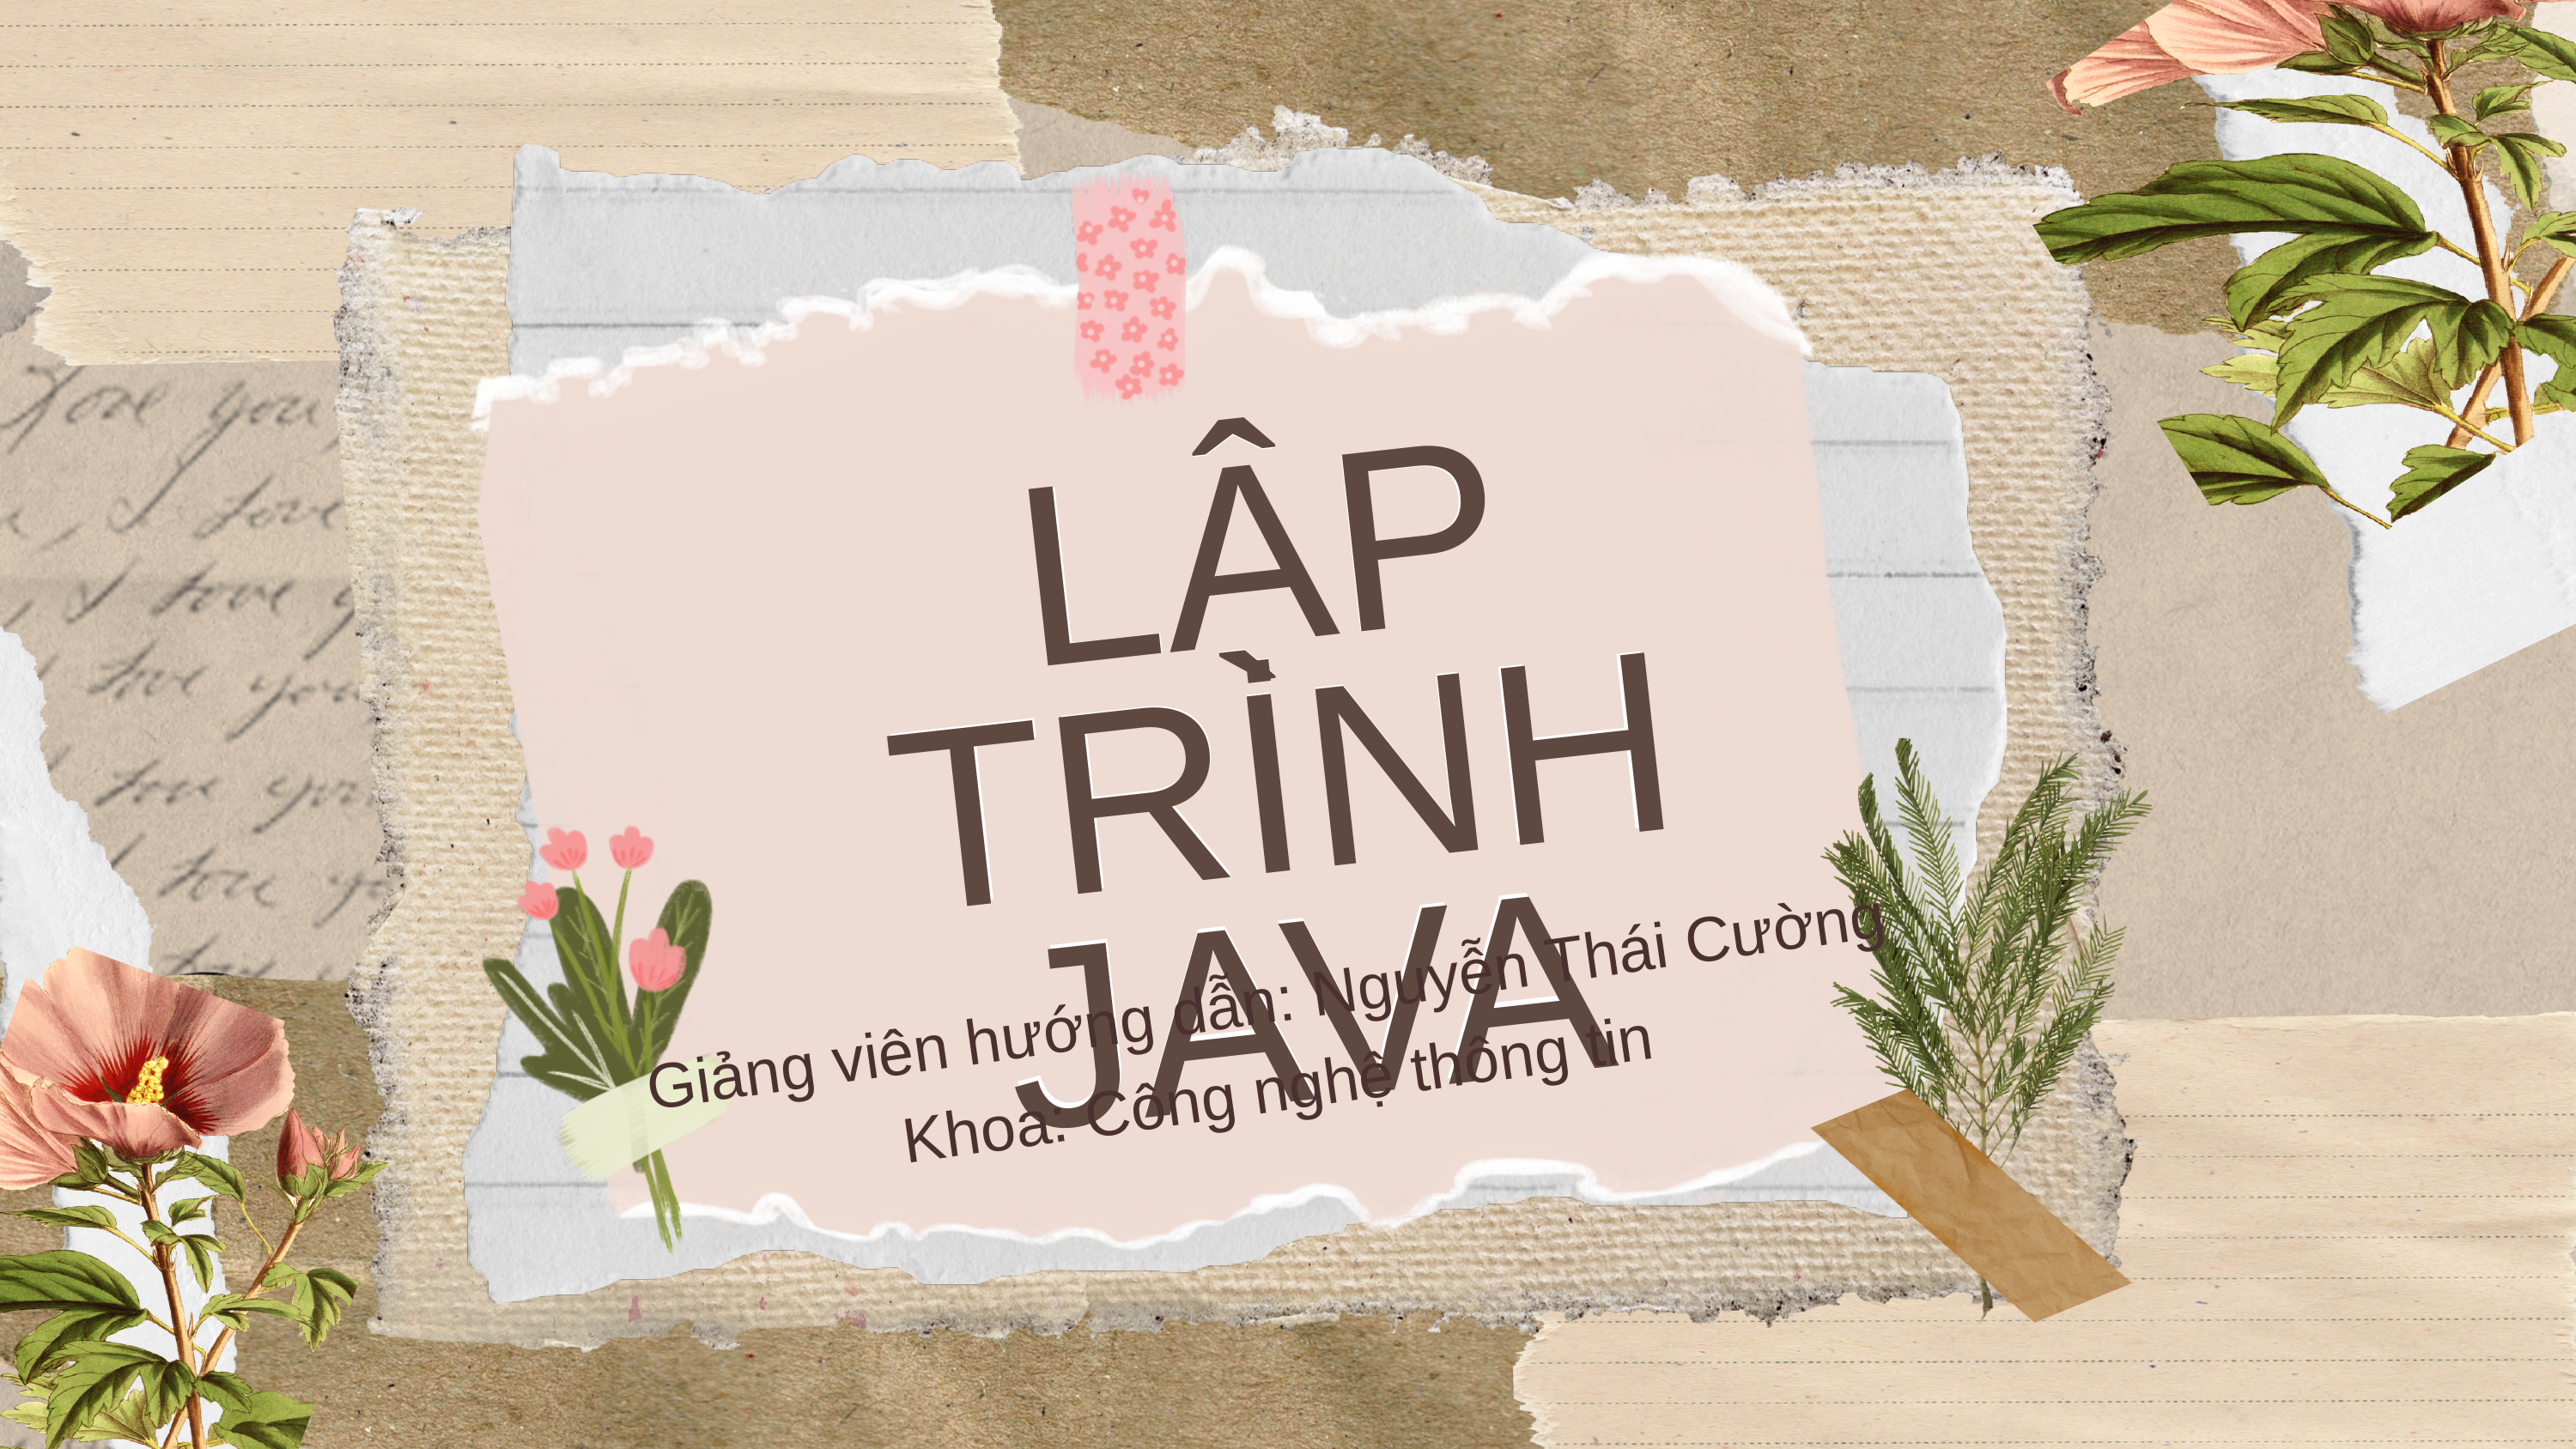

LẬP TRÌNH JAVA
LẬP TRÌNH JAVA

Giảng viên hướng dẫn: Nguyễn Thái Cường
Khoa: Công nghệ thông tin